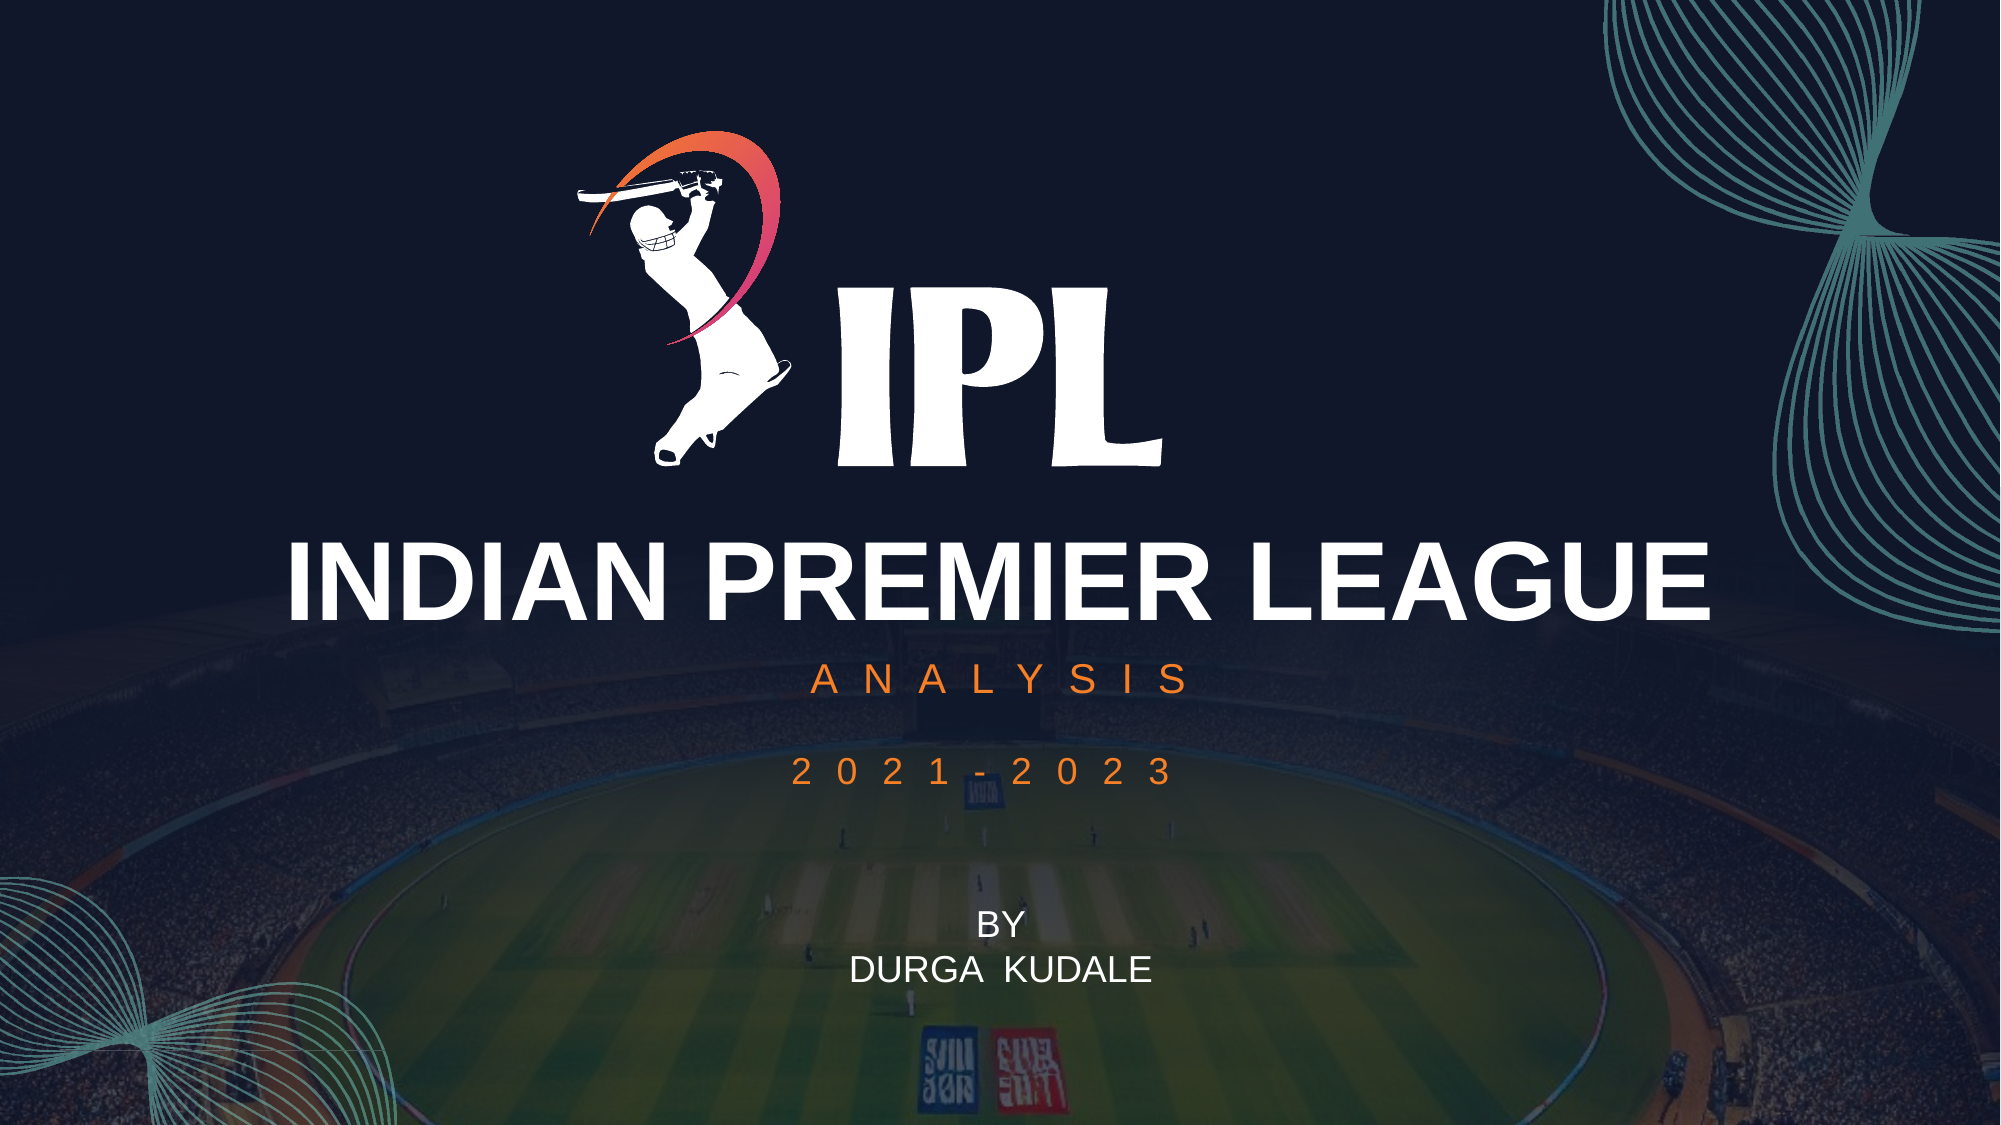

INDIAN PREMIER LEAGUE
ANALYSIS

2021-2023
BY
DURGA  KUDALE